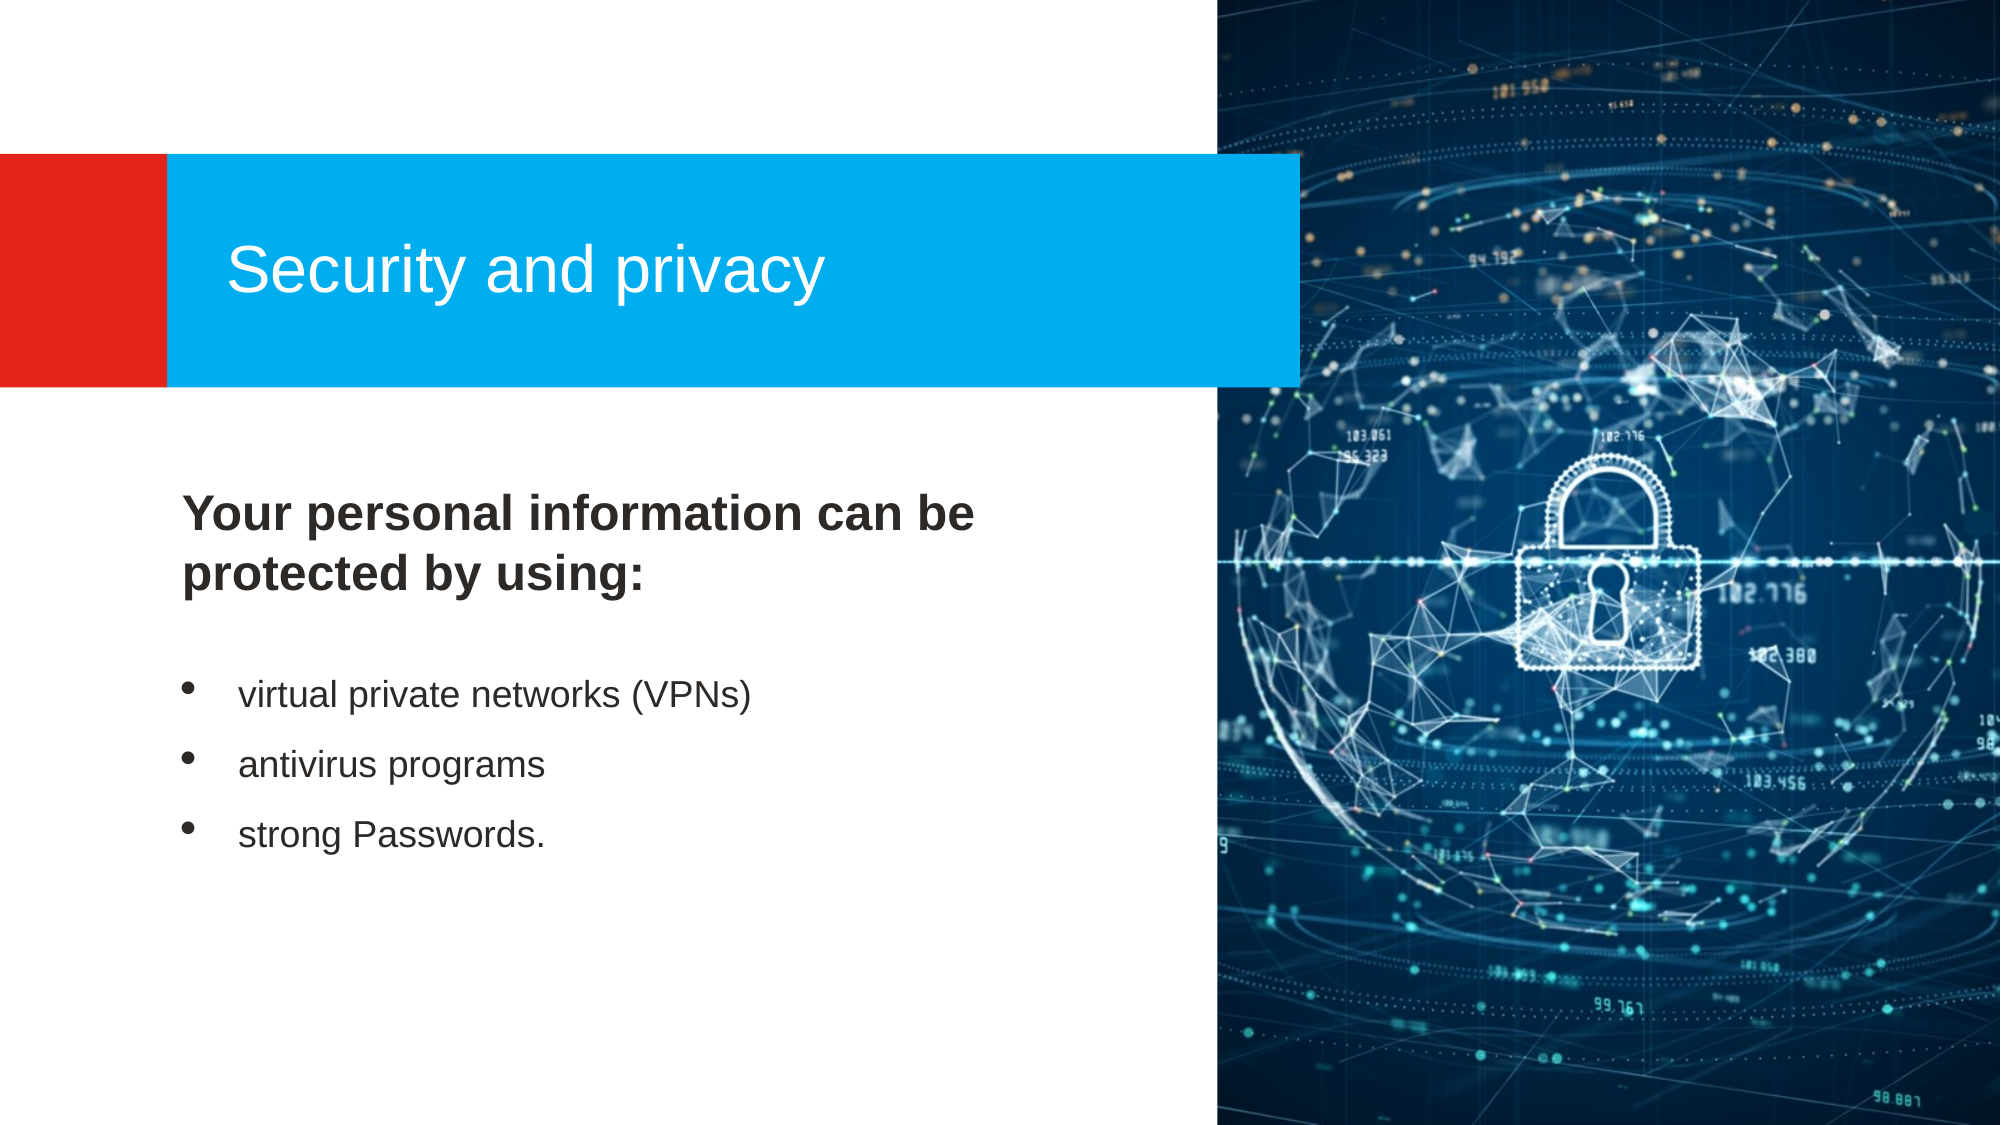

Security and privacy
Your personal information can be protected by using:

virtual private networks (VPNs)
antivirus programs
strong Passwords.